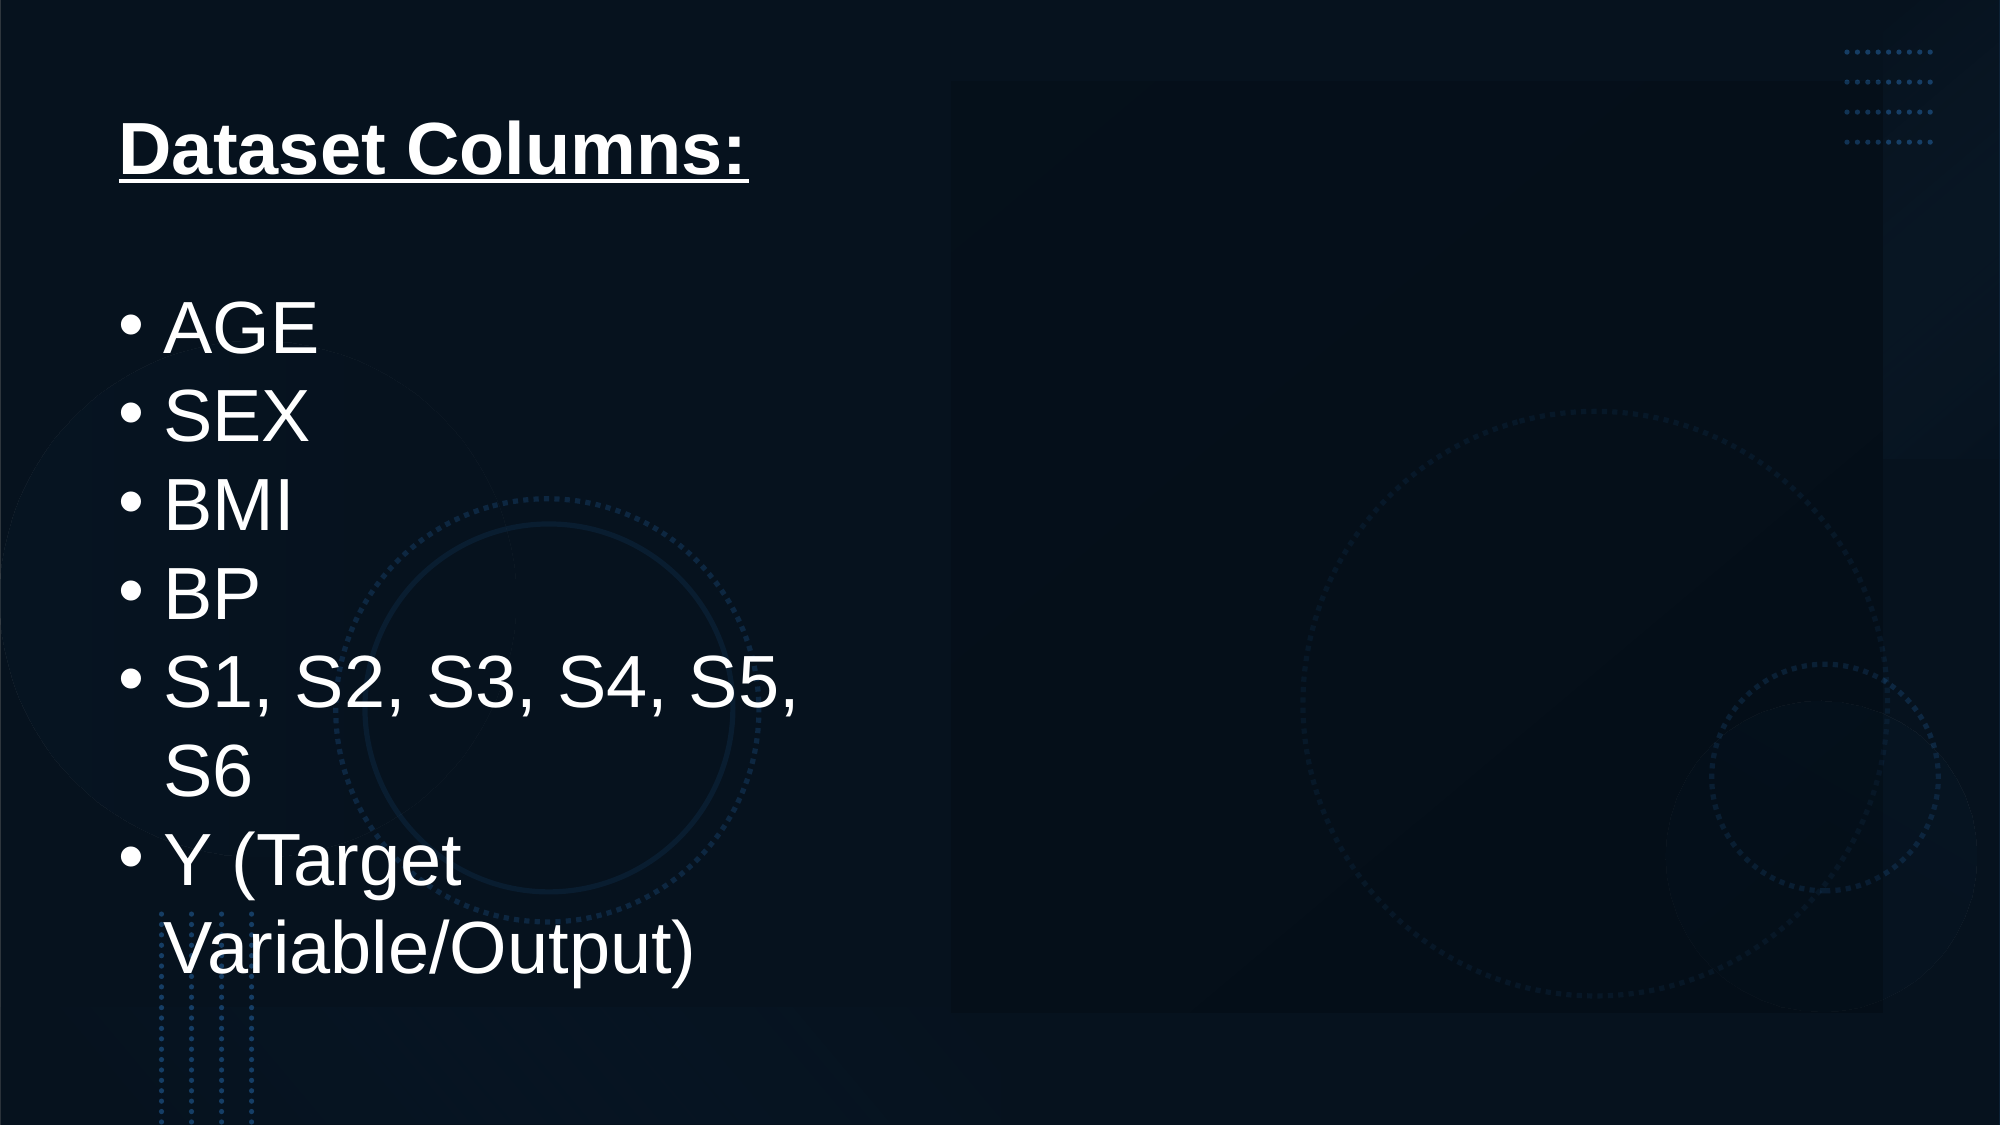

# Dataset Columns:
AGE
SEX
BMI
BP
S1, S2, S3, S4, S5, S6
Y (Target Variable/Output)